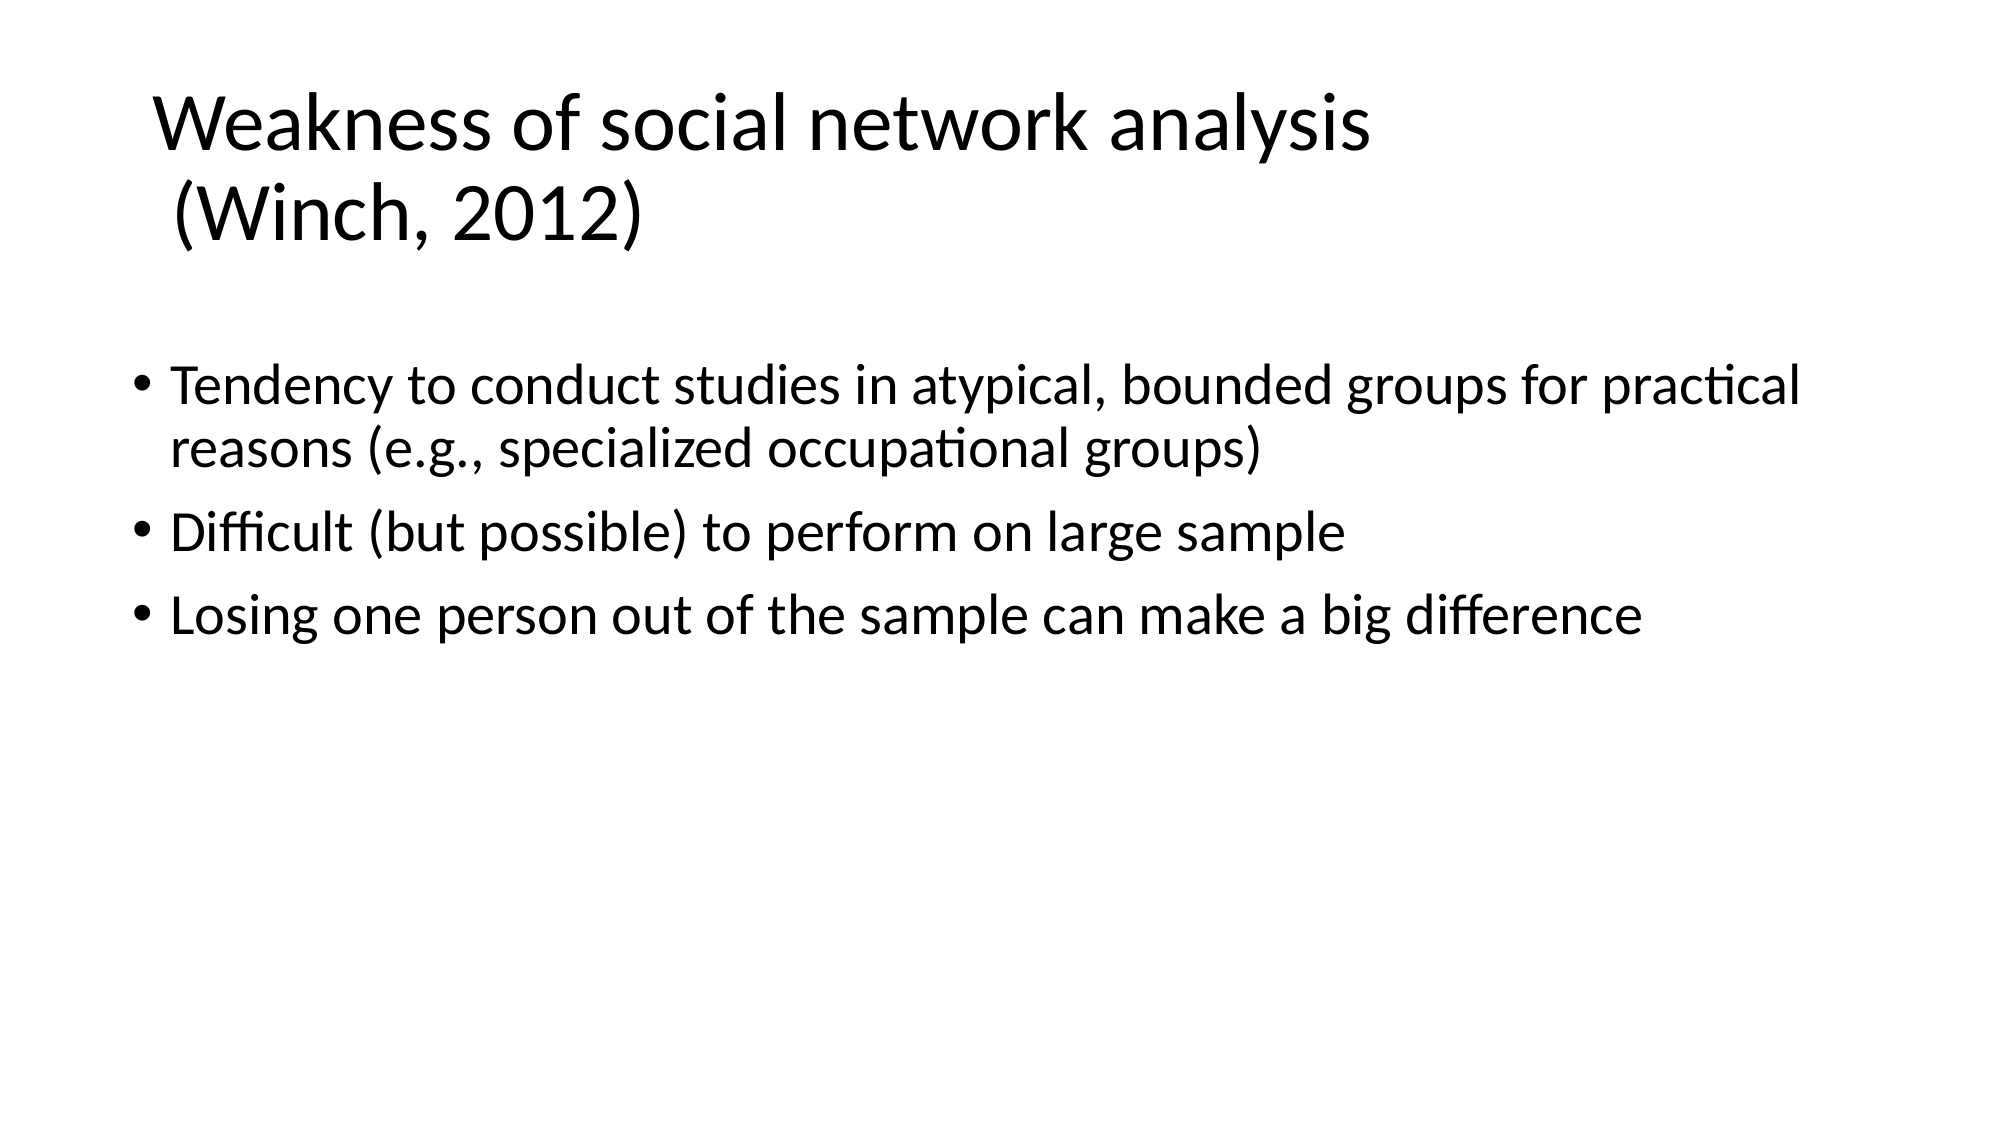

# Weakness of social network analysis (Winch, 2012)
Tendency to conduct studies in atypical, bounded groups for practical reasons (e.g., specialized occupational groups)
Difficult (but possible) to perform on large sample
Losing one person out of the sample can make a big difference